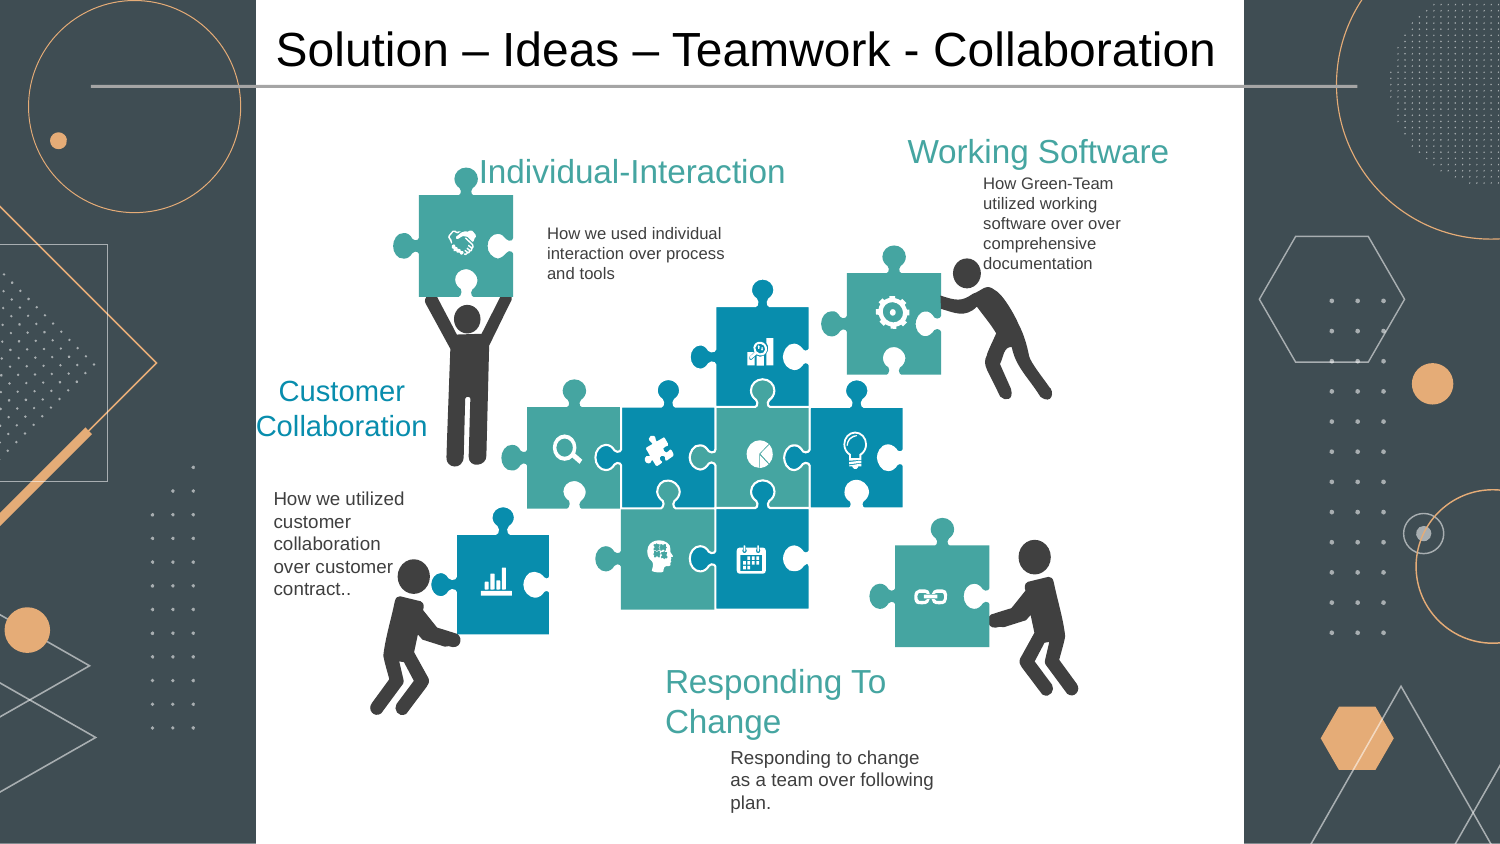

Solution – Ideas – Teamwork - Collaboration

Working Software
How Green-Team utilized working software over over comprehensive documentation
Individual-Interaction
How we used individual interaction over process and tools
Customer
Collaboration
How we utilized customer collaboration over customer contract..
Responding To Change
Responding to change as a team over following plan.